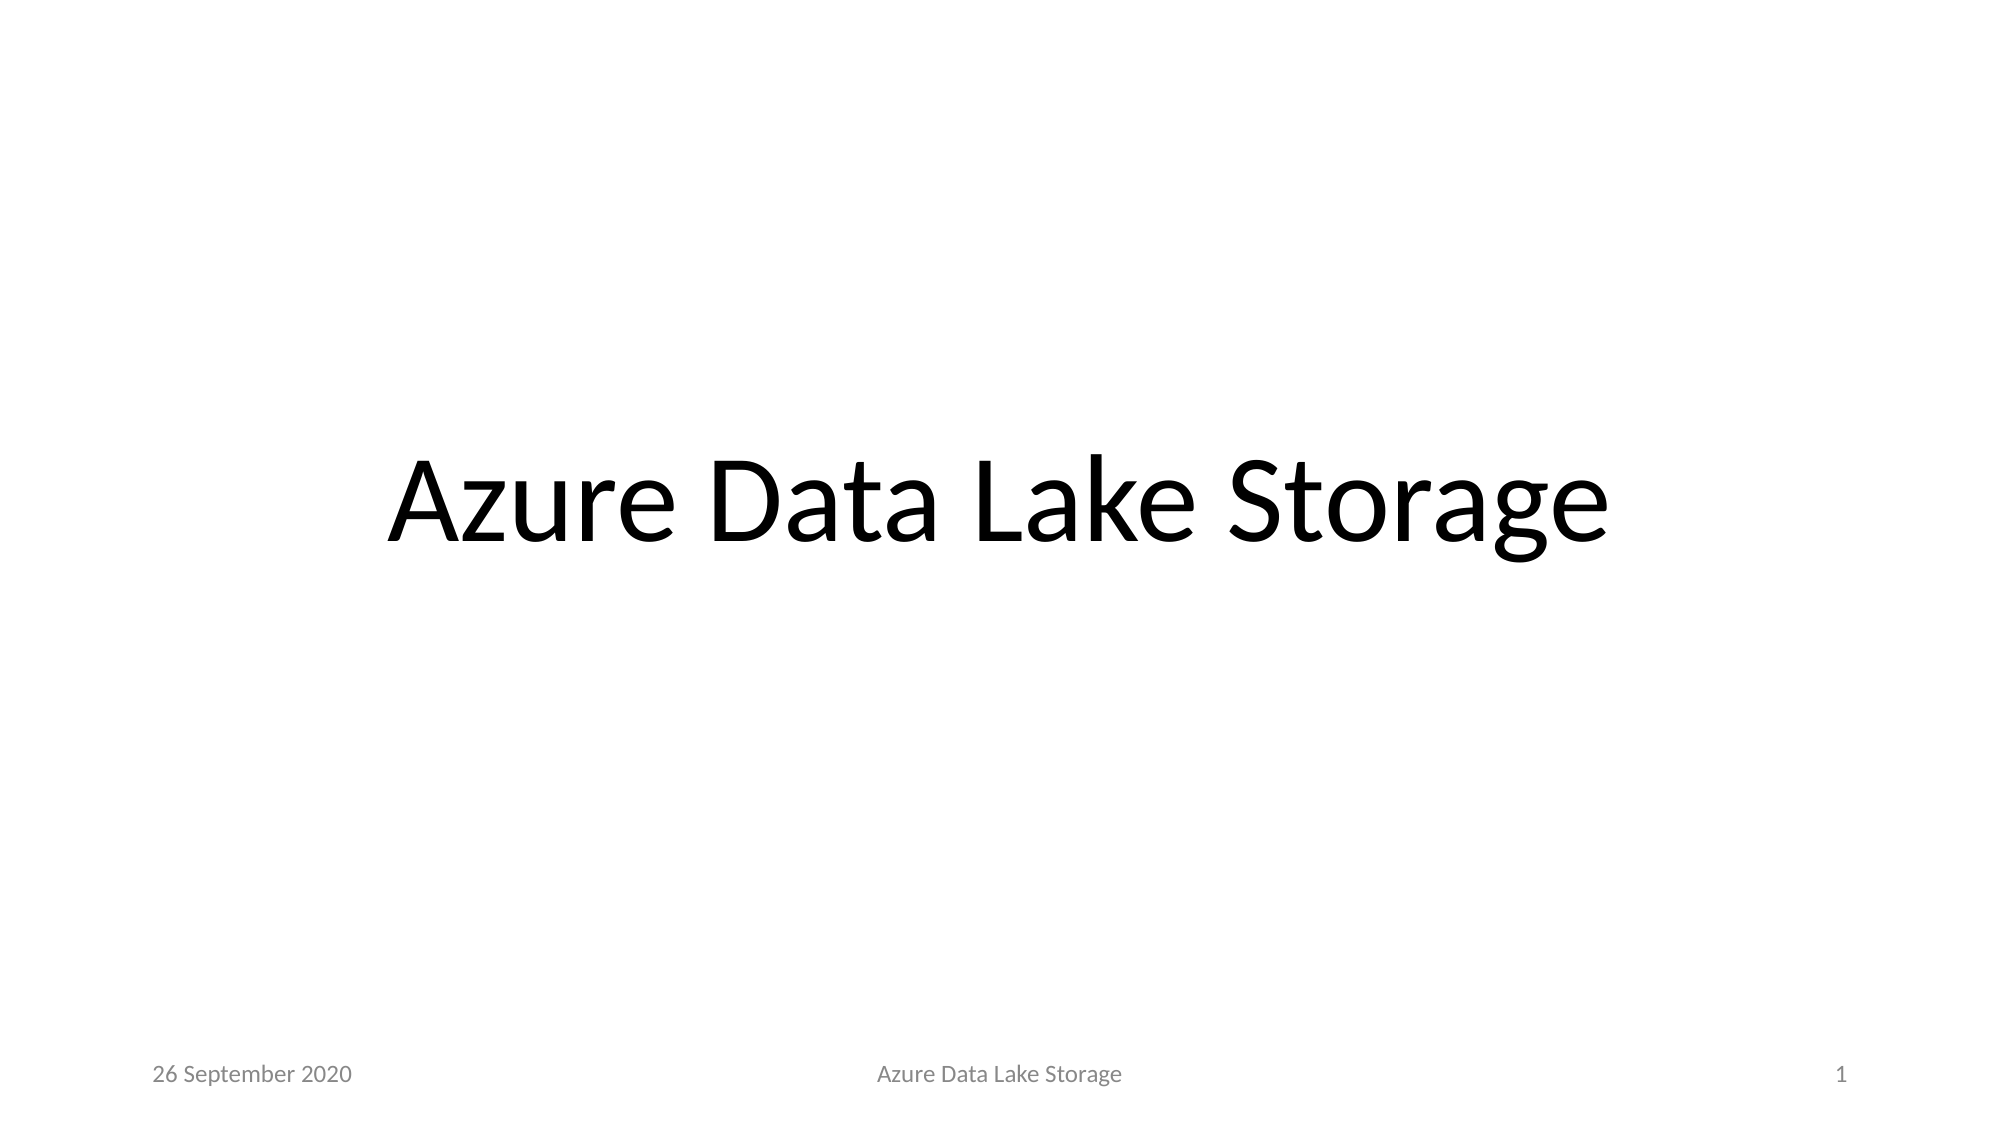

# Azure Data Lake Storage

26 September 2020
Azure Data Lake Storage
1